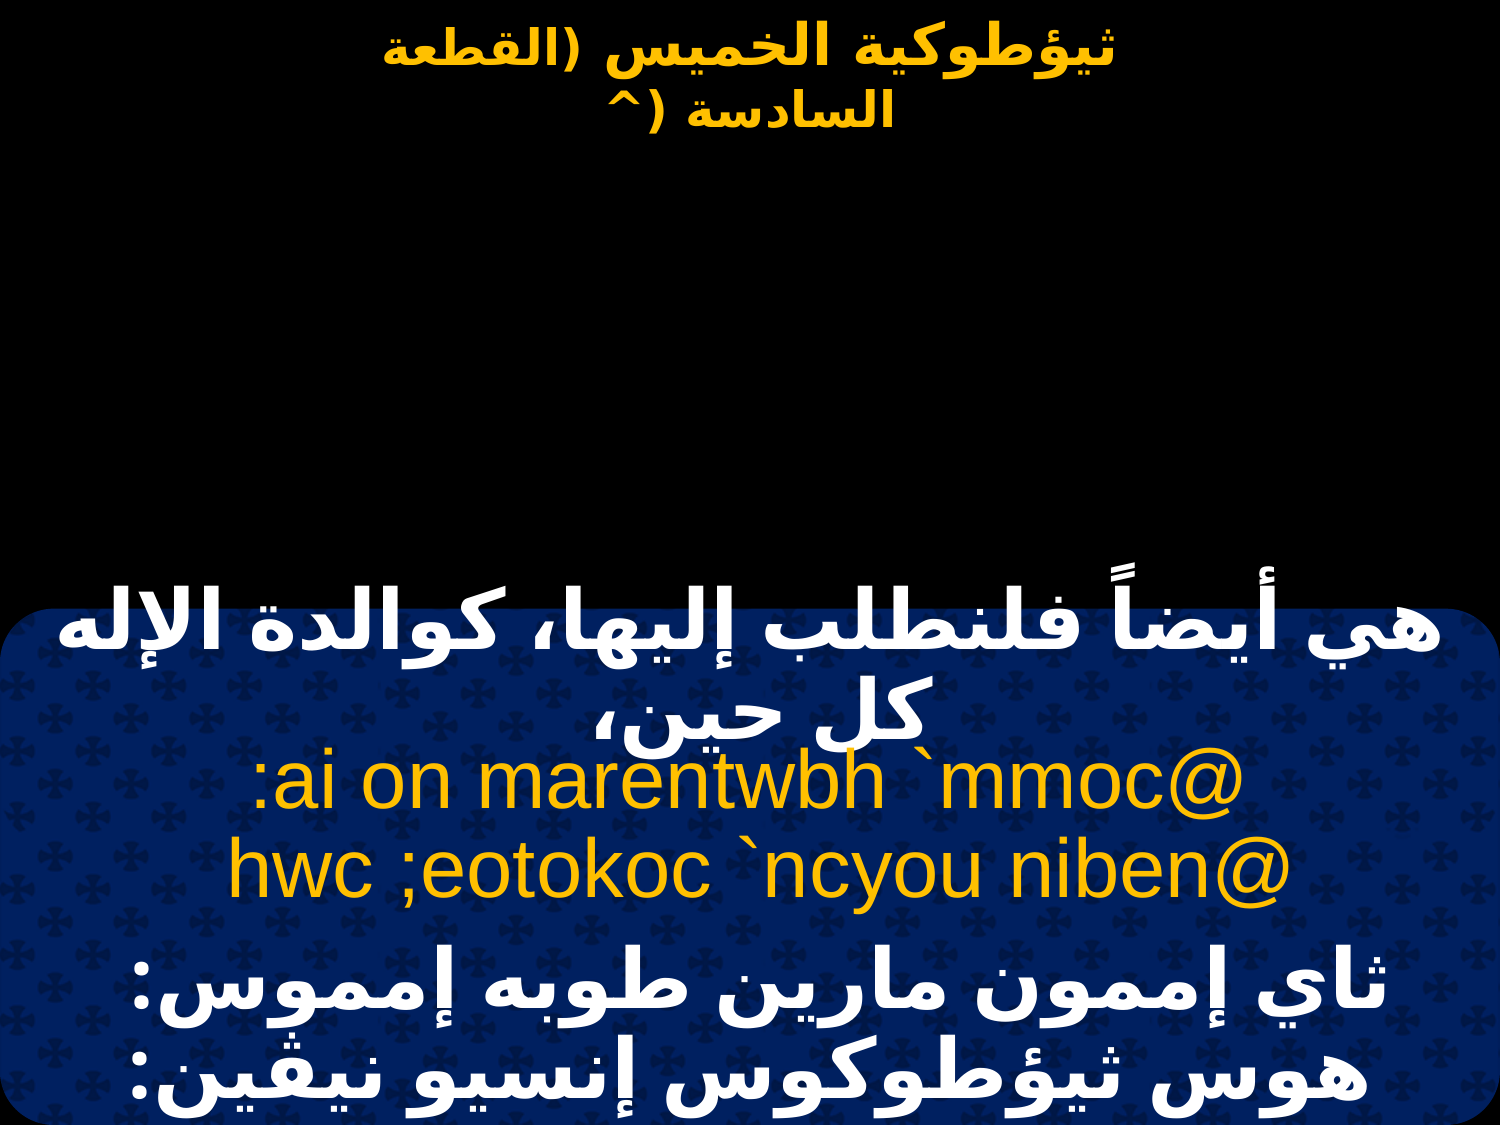

هي أيضاً فلنطلب إليها، كوالدة الإله كل حين،
:ai on marentwbh `mmoc@
 hwc ;eotokoc `ncyou niben@
ثاي إممون مارين طوبه إمموس:
هوس ثيؤطوكوس إنسيو نيڤين: